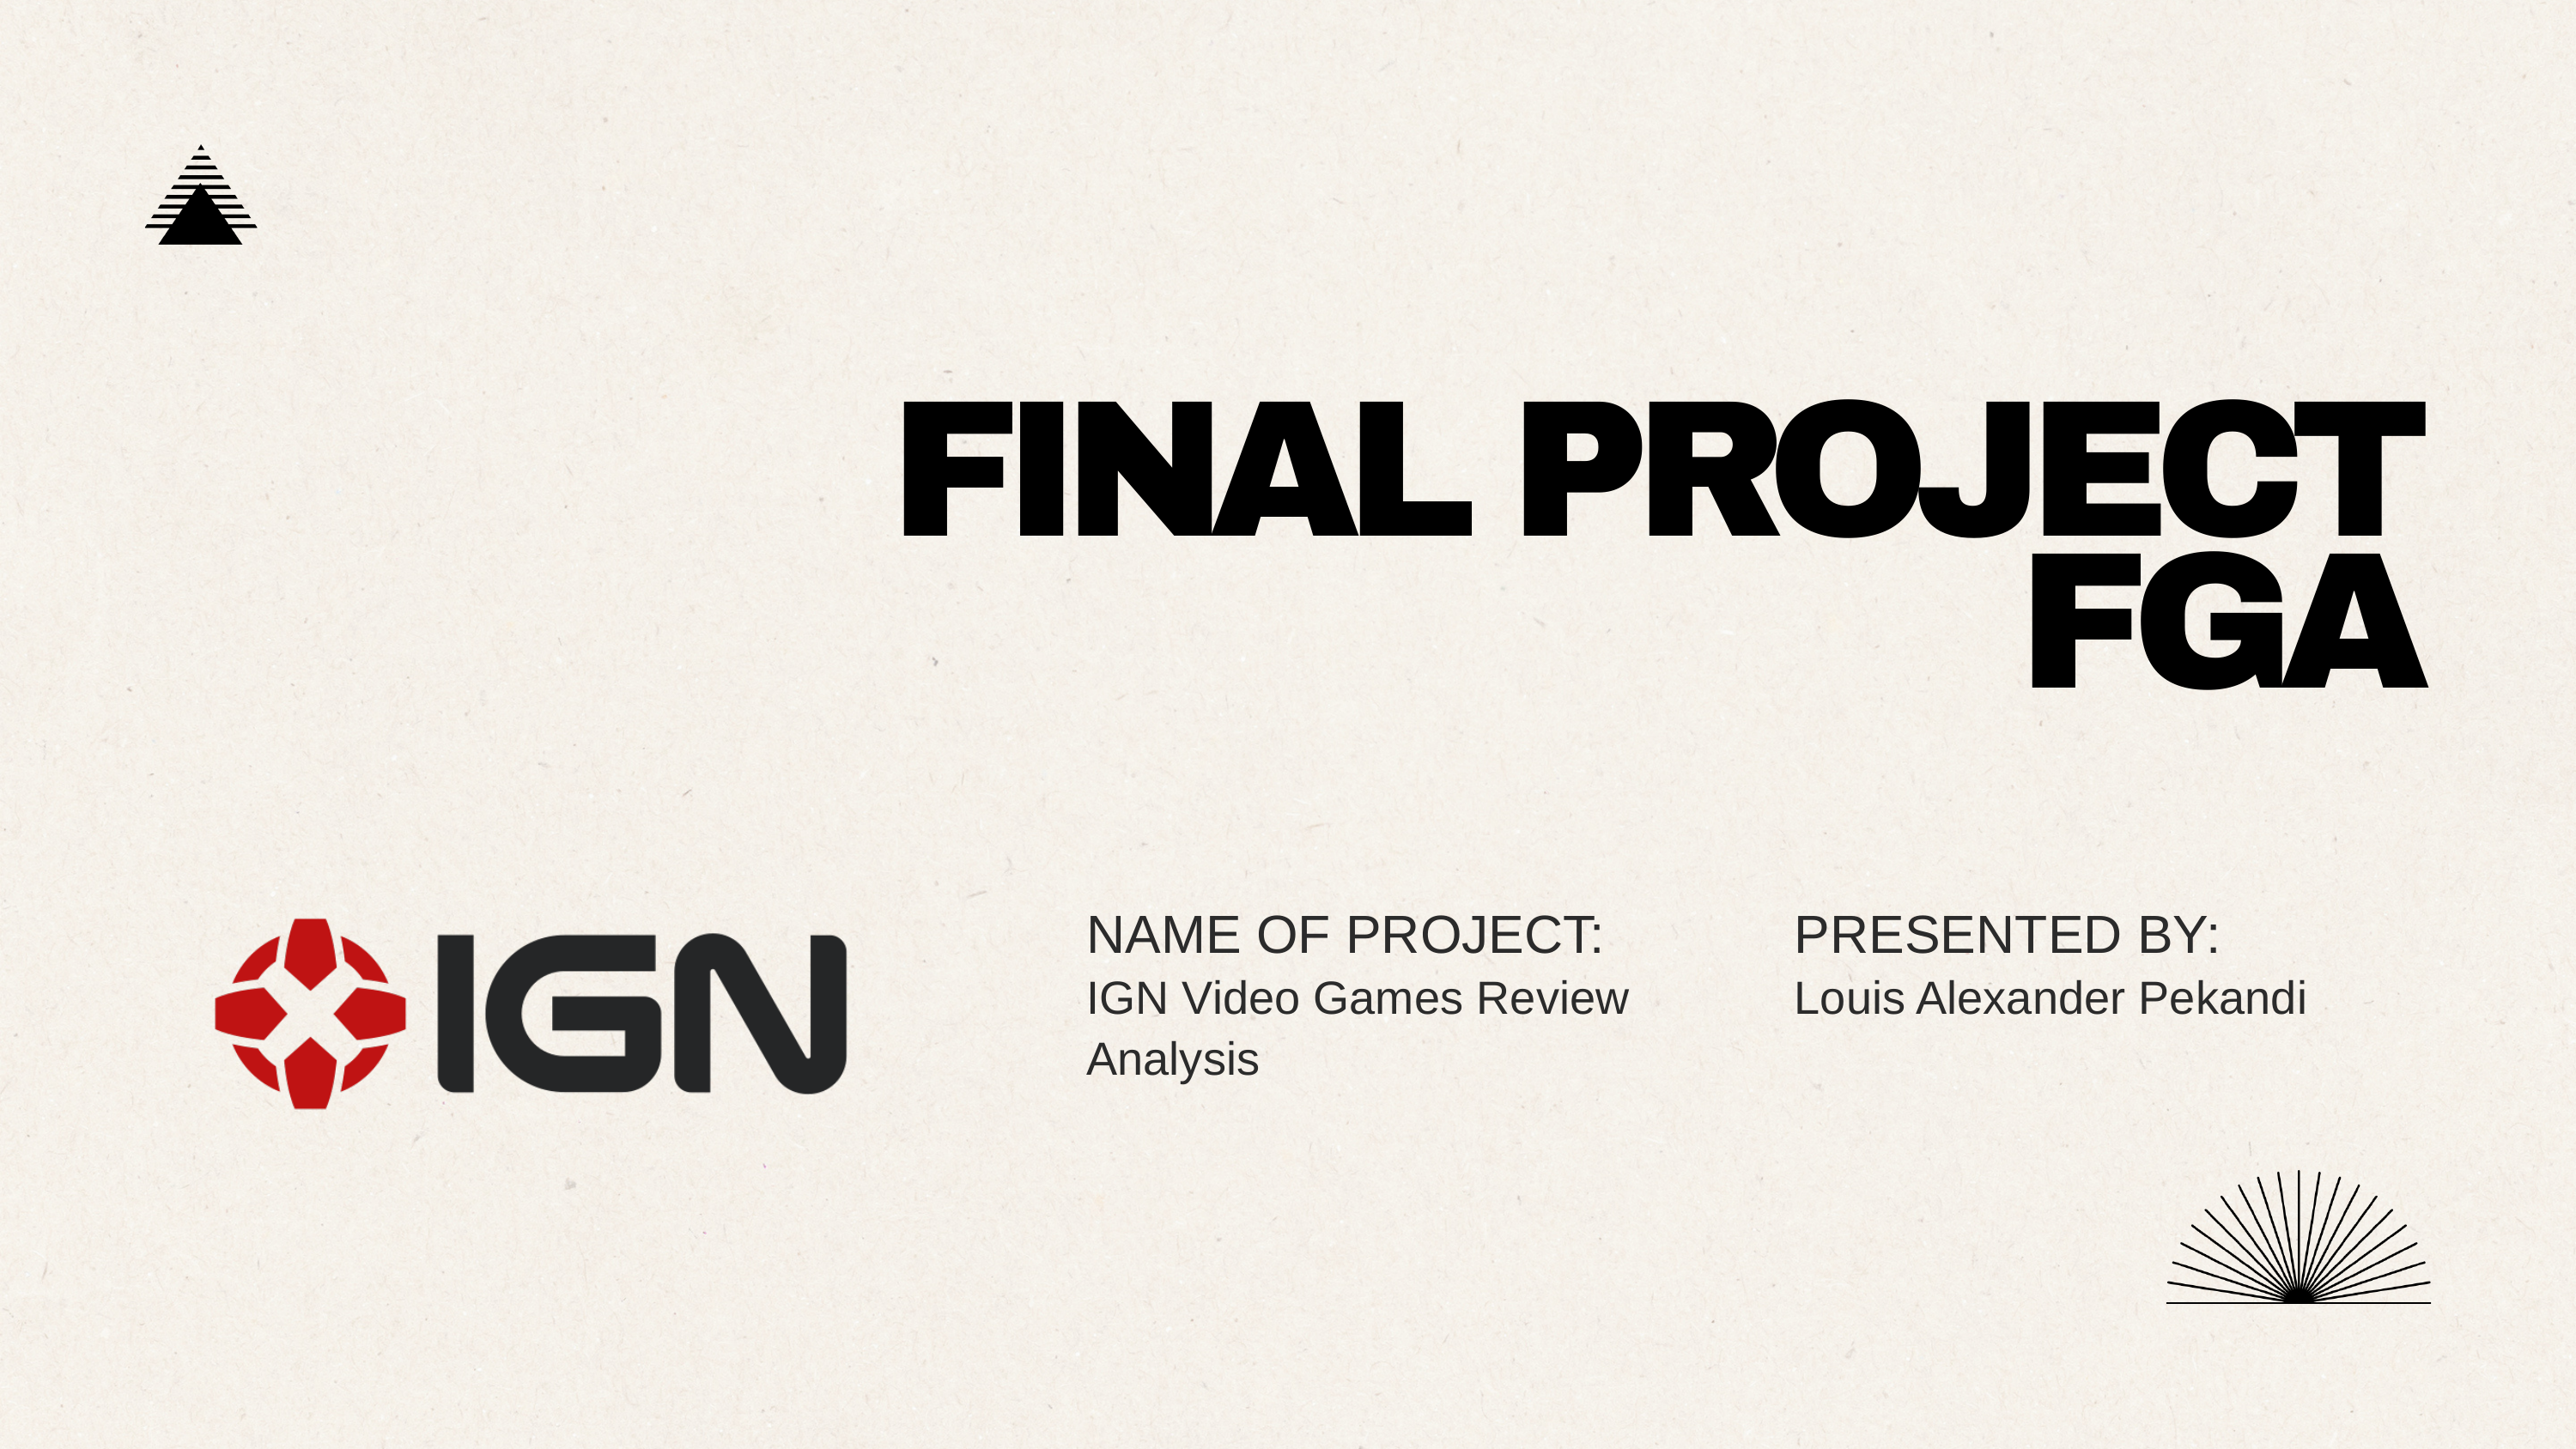

FINAL PROJECT
FGA

NAME OF PROJECT:
IGN Video Games Review Analysis
PRESENTED BY:
Louis Alexander Pekandi